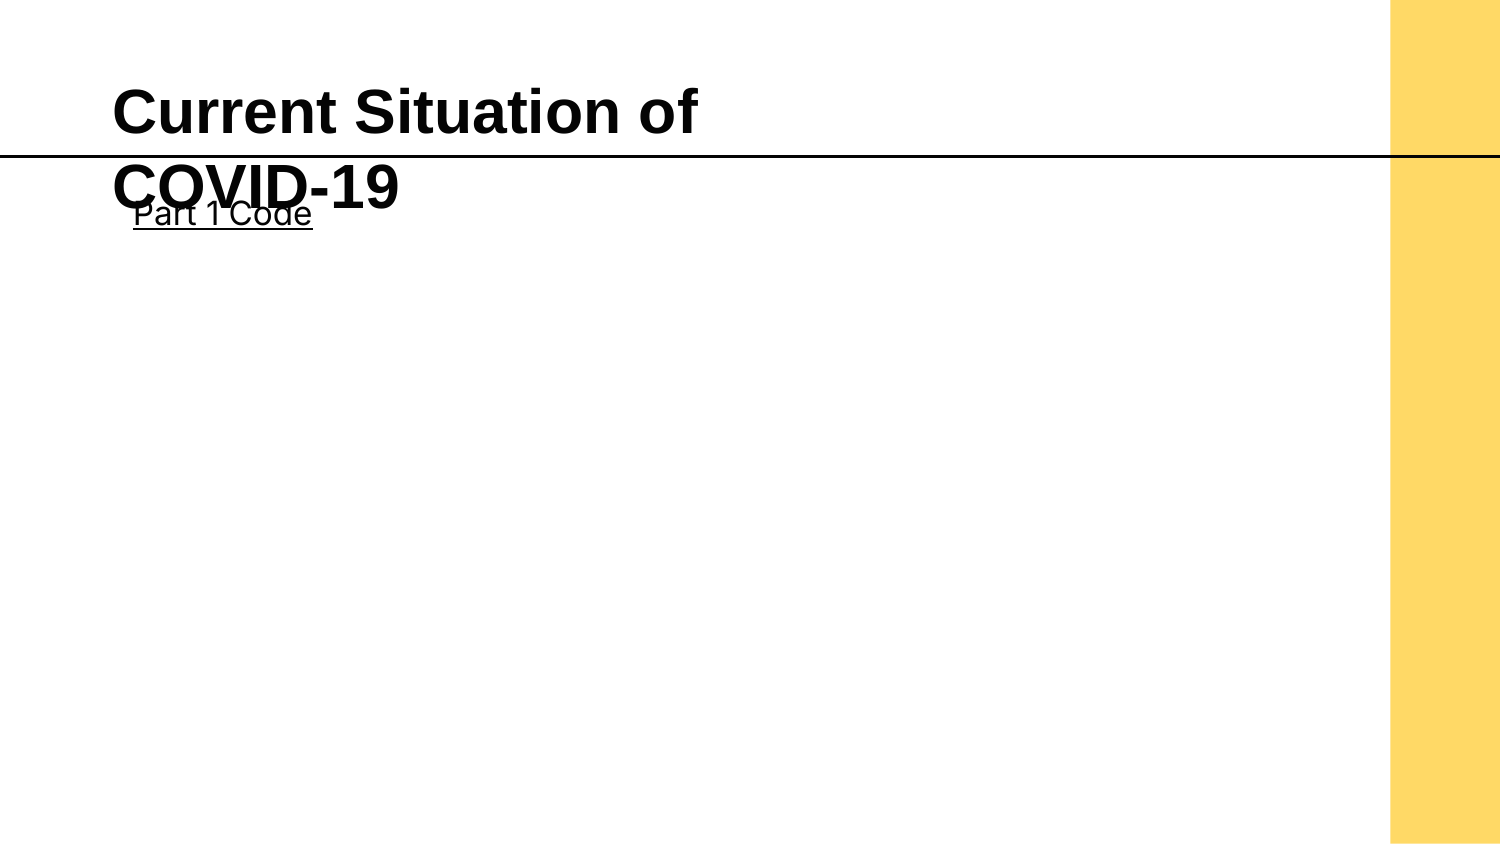

Current Situation of COVID-19
Part 1 Code